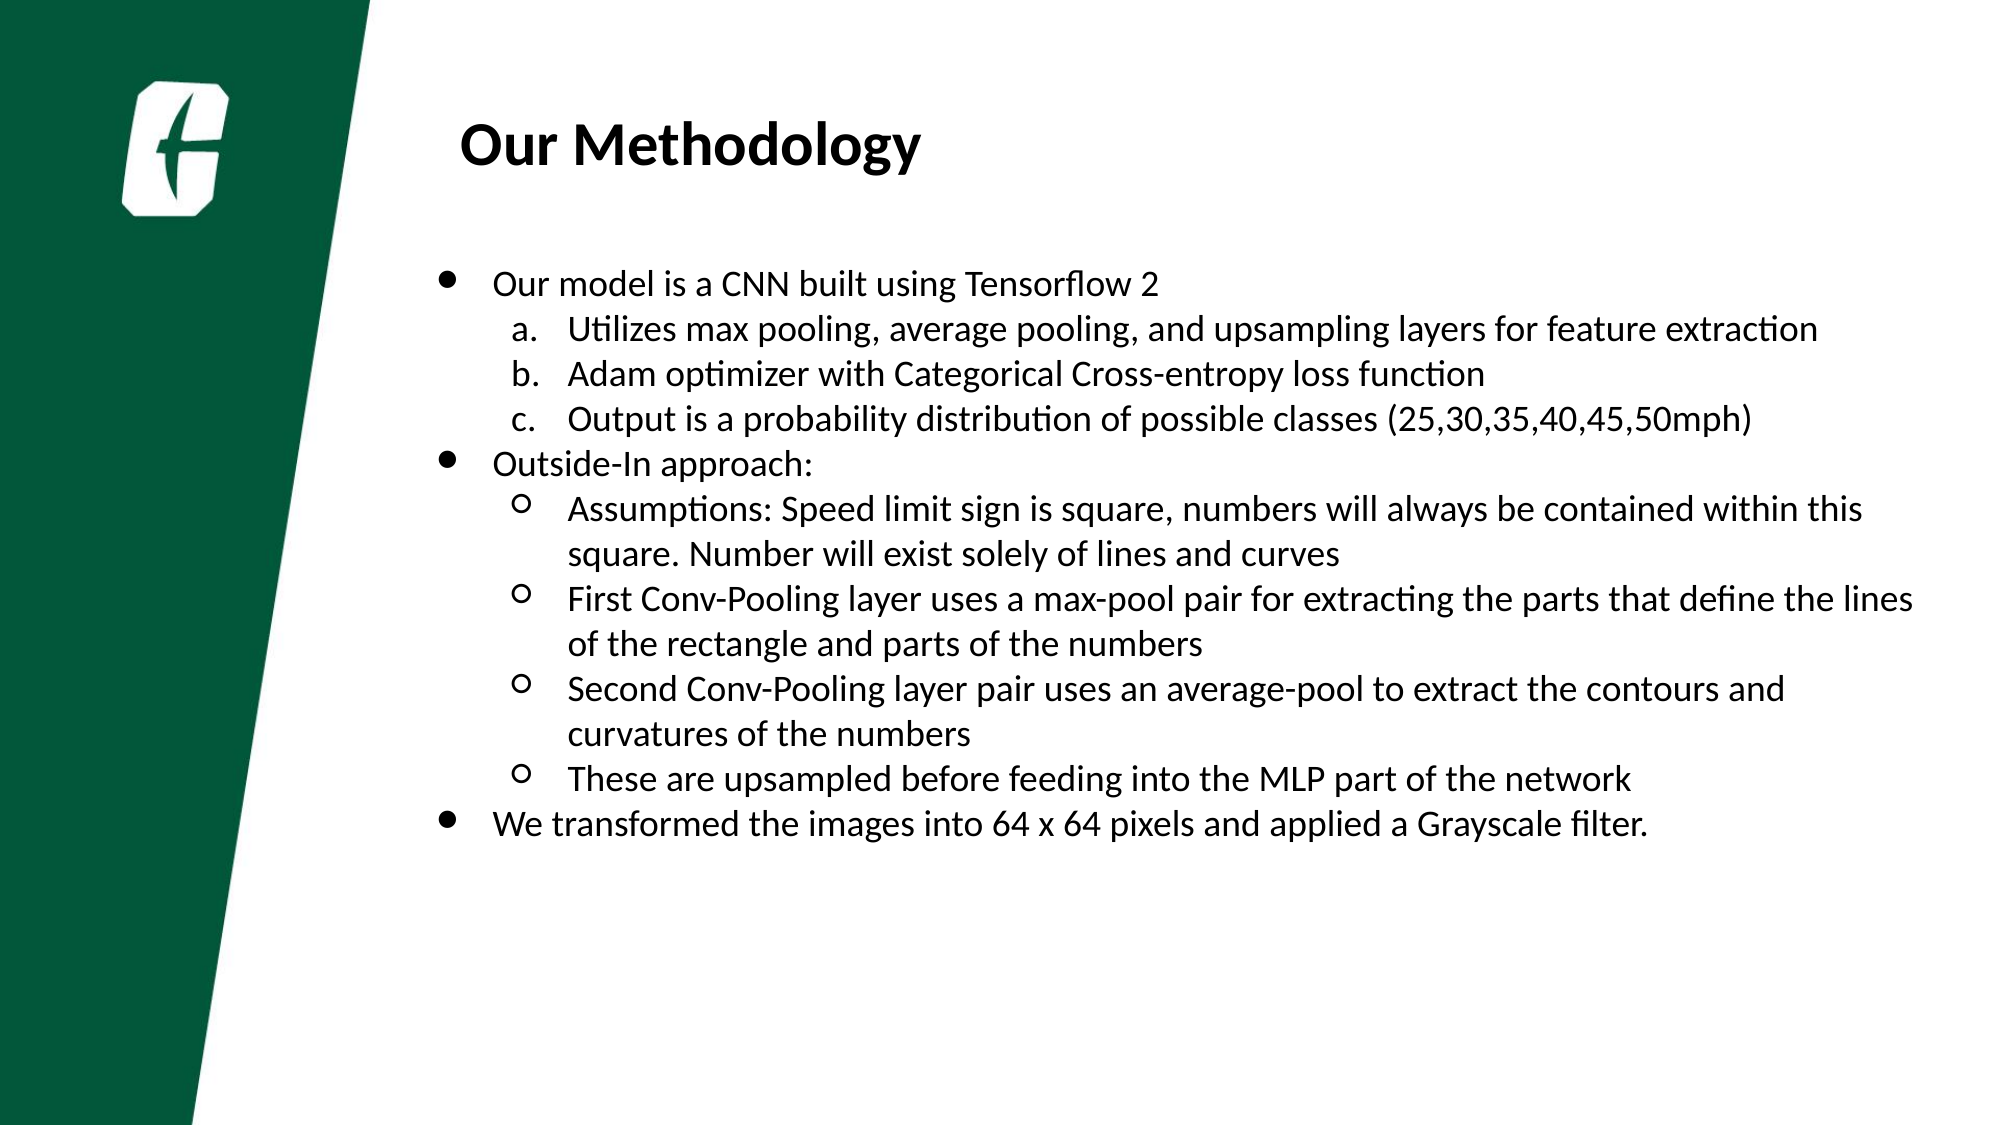

Our Methodology
Our model is a CNN built using Tensorflow 2
Utilizes max pooling, average pooling, and upsampling layers for feature extraction
Adam optimizer with Categorical Cross-entropy loss function
Output is a probability distribution of possible classes (25,30,35,40,45,50mph)
Outside-In approach:
Assumptions: Speed limit sign is square, numbers will always be contained within this square. Number will exist solely of lines and curves
First Conv-Pooling layer uses a max-pool pair for extracting the parts that define the lines of the rectangle and parts of the numbers
Second Conv-Pooling layer pair uses an average-pool to extract the contours and curvatures of the numbers
These are upsampled before feeding into the MLP part of the network
We transformed the images into 64 x 64 pixels and applied a Grayscale filter.